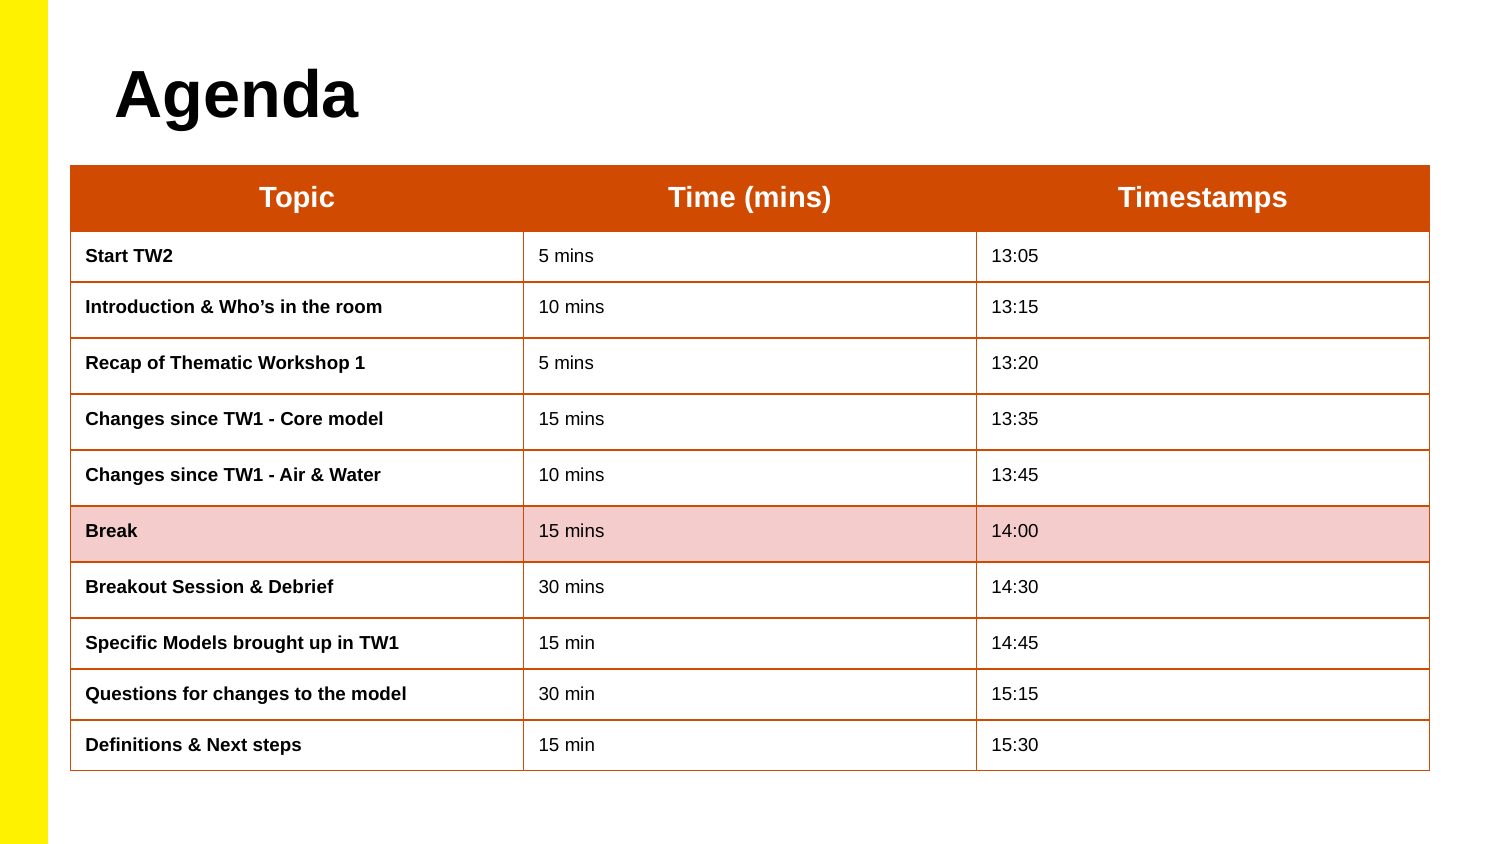

Agenda
| Topic | Time (mins) | Timestamps |
| --- | --- | --- |
| Start TW2 | 5 mins | 13:05 |
| Introduction & Who’s in the room | 10 mins | 13:15 |
| Recap of Thematic Workshop 1 | 5 mins | 13:20 |
| Changes since TW1 - Core model | 15 mins | 13:35 |
| Changes since TW1 - Air & Water | 10 mins | 13:45 |
| Break | 15 mins | 14:00 |
| Breakout Session & Debrief | 30 mins | 14:30 |
| Specific Models brought up in TW1 | 15 min | 14:45 |
| Questions for changes to the model | 30 min | 15:15 |
| Definitions & Next steps | 15 min | 15:30 |